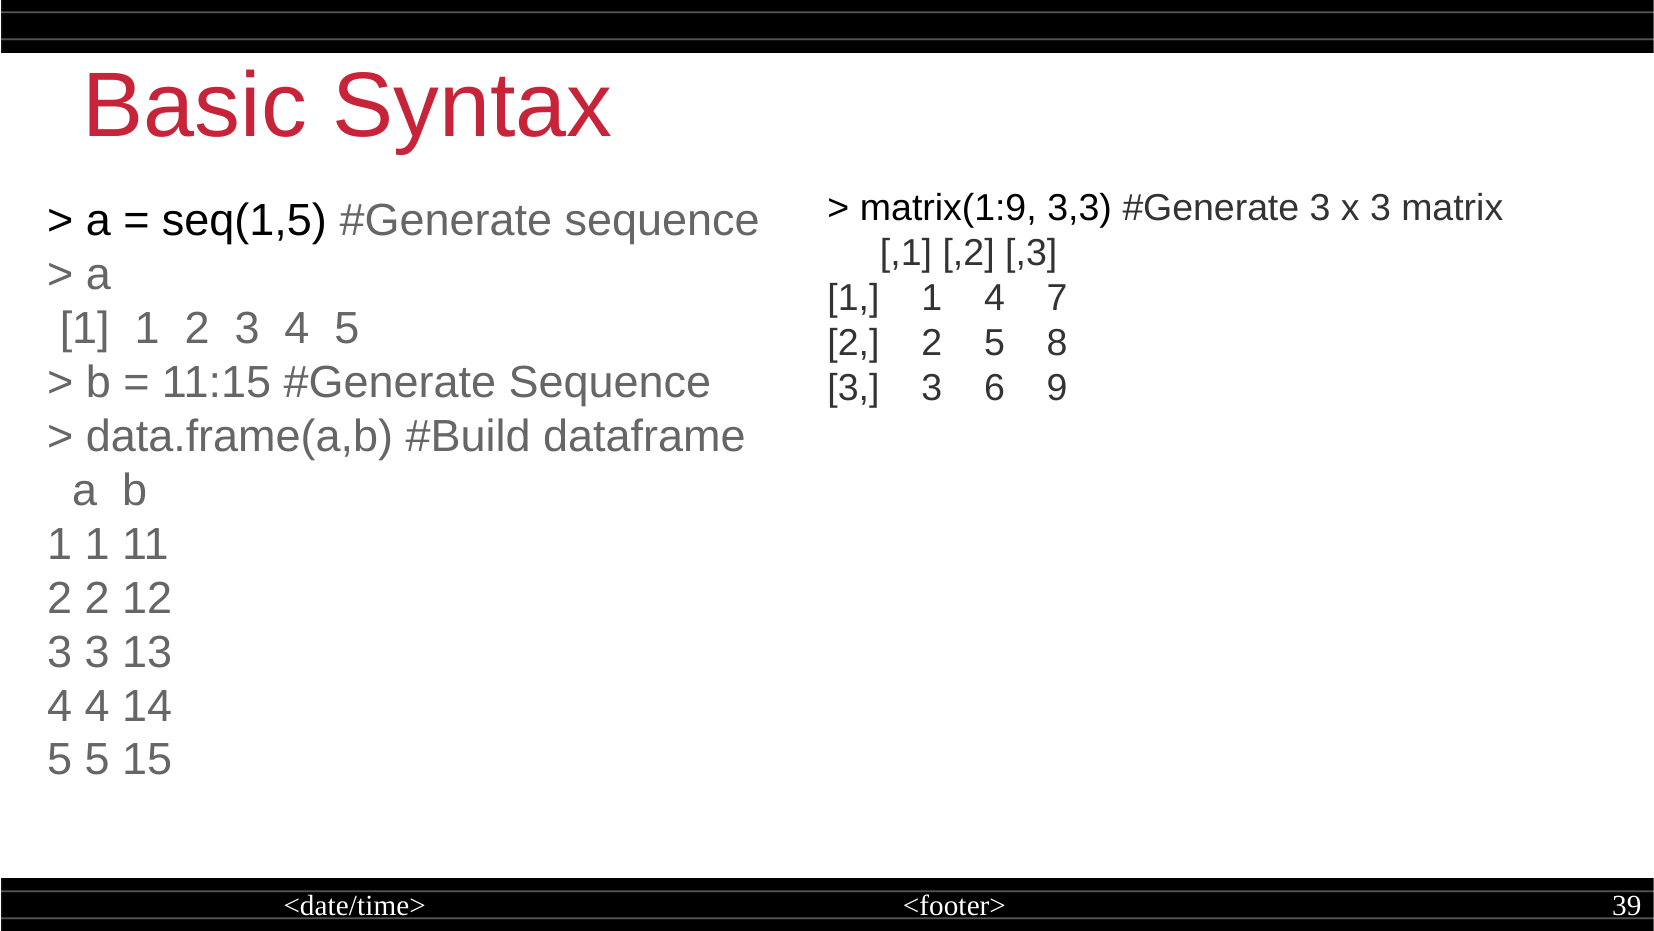

Basic Syntax
> matrix(1:9, 3,3) #Generate 3 x 3 matrix
     [,1] [,2] [,3]
[1,]    1    4    7
[2,]    2    5    8
[3,]    3    6    9
> a = seq(1,5) #Generate sequence
> a
 [1]  1  2  3  4  5
> b = 11:15 #Generate Sequence
> data.frame(a,b) #Build dataframe
  a  b
1 1 11
2 2 12
3 3 13
4 4 14
5 5 15